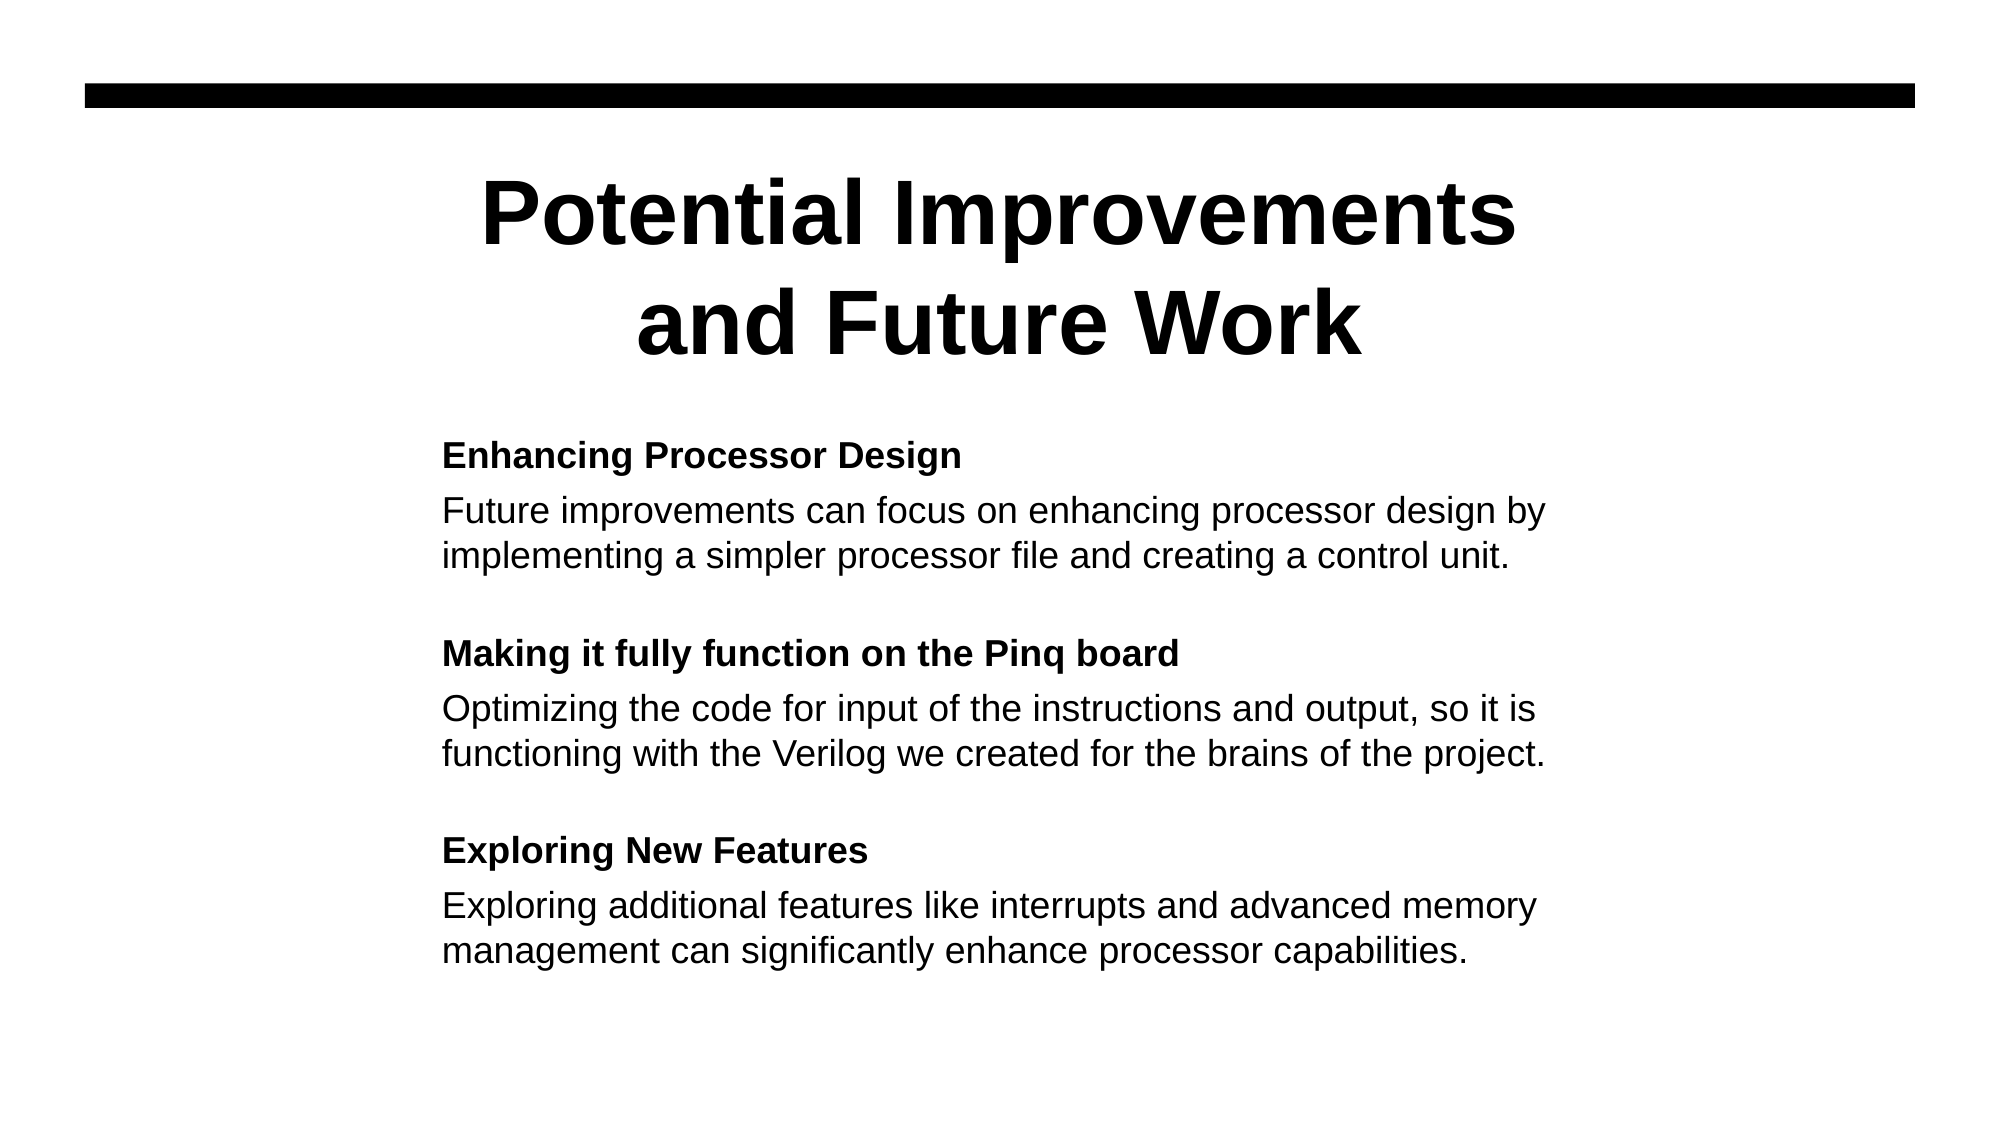

# Potential Improvements and Future Work
Enhancing Processor Design
Future improvements can focus on enhancing processor design by implementing a simpler processor file and creating a control unit.
Making it fully function on the Pinq board
Optimizing the code for input of the instructions and output, so it is functioning with the Verilog we created for the brains of the project.
Exploring New Features
Exploring additional features like interrupts and advanced memory management can significantly enhance processor capabilities.
31